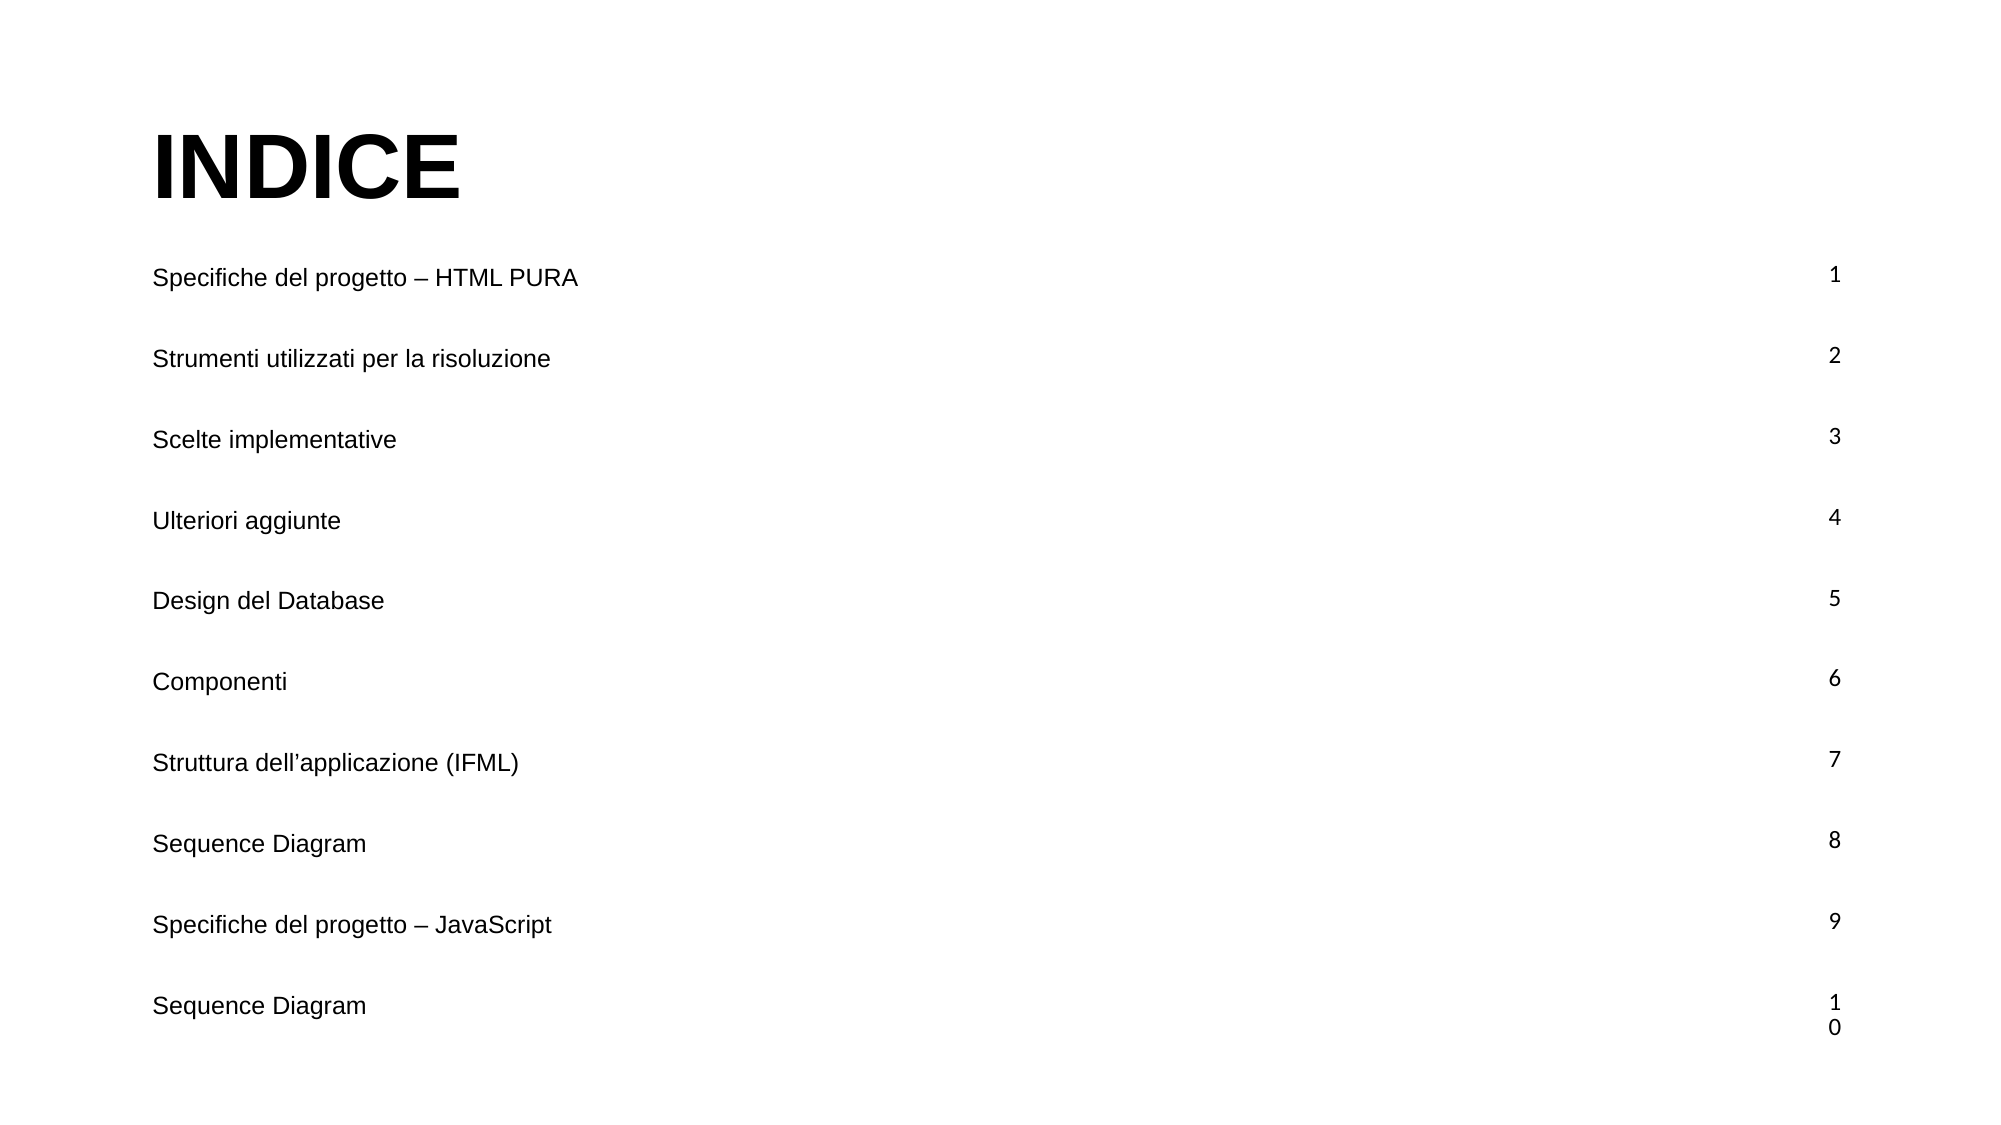

# INDICE
| Specifiche del progetto – HTML PURA | 1 |
| --- | --- |
| Strumenti utilizzati per la risoluzione | 2 |
| Scelte implementative | 3 |
| Ulteriori aggiunte | 4 |
| Design del Database | 5 |
| Componenti | 6 |
| Struttura dell’applicazione (IFML) | 7 |
| Sequence Diagram | 8 |
| Specifiche del progetto – JavaScript | 9 |
| Sequence Diagram | 10 |